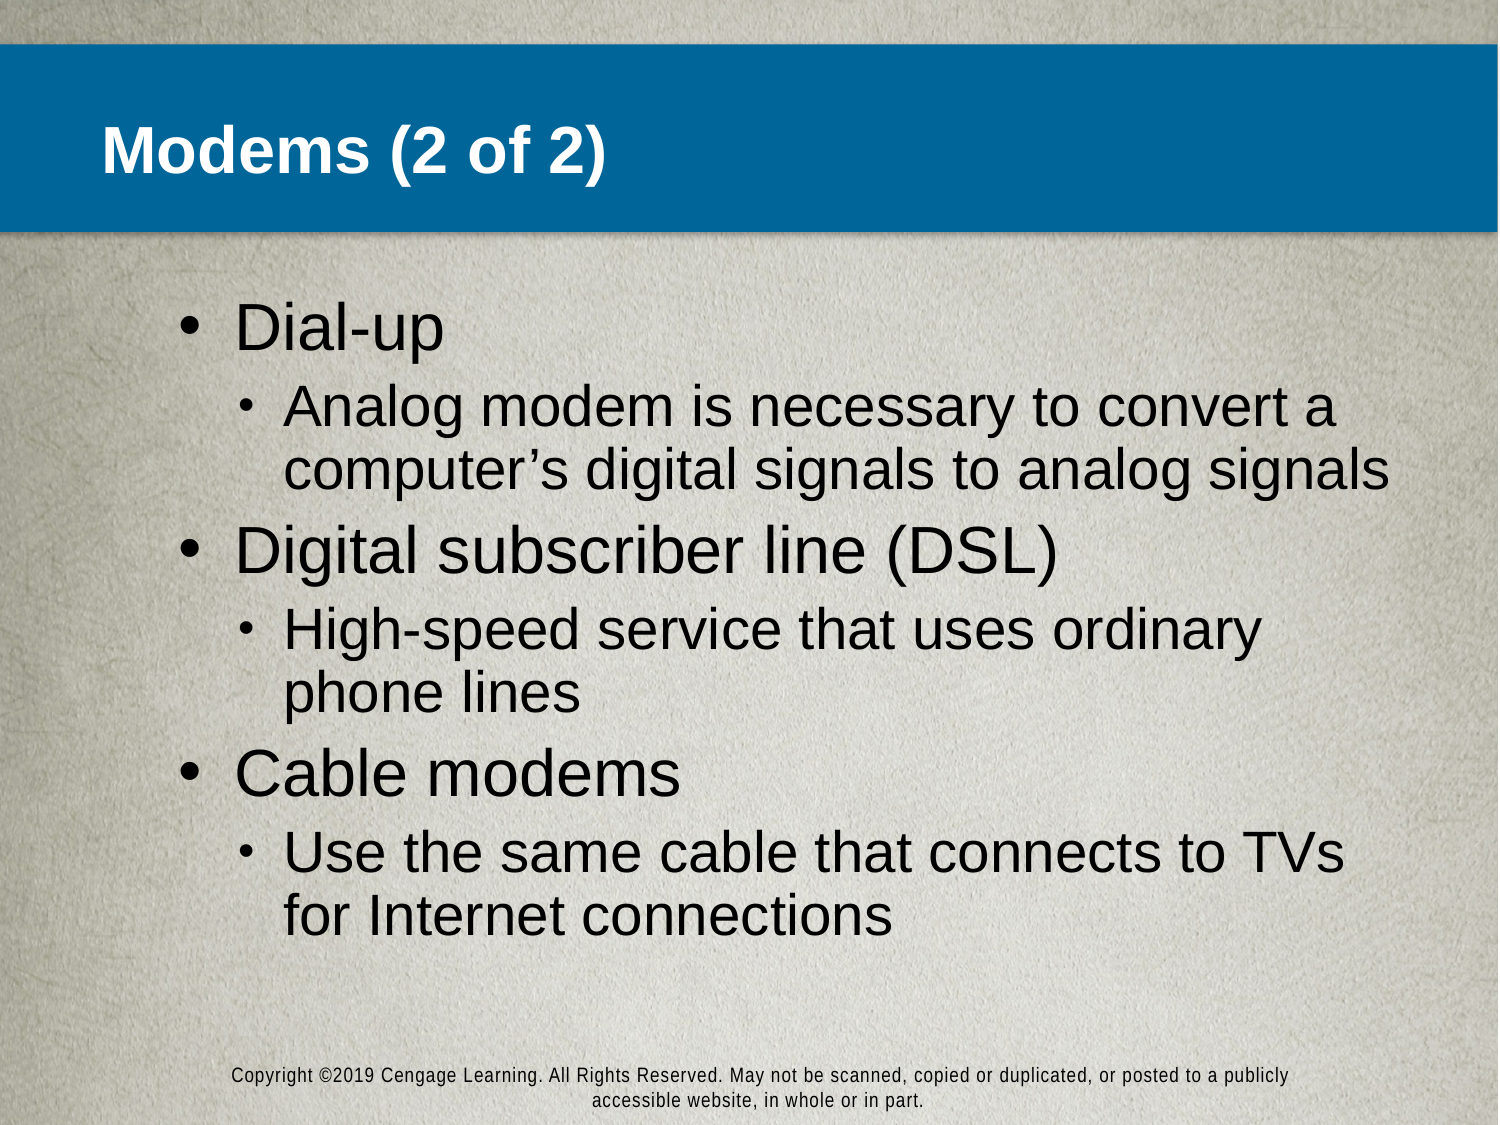

# Modems (2 of 2)
Dial-up
Analog modem is necessary to convert a computer’s digital signals to analog signals
Digital subscriber line (DSL)
High-speed service that uses ordinary phone lines
Cable modems
Use the same cable that connects to TVs for Internet connections